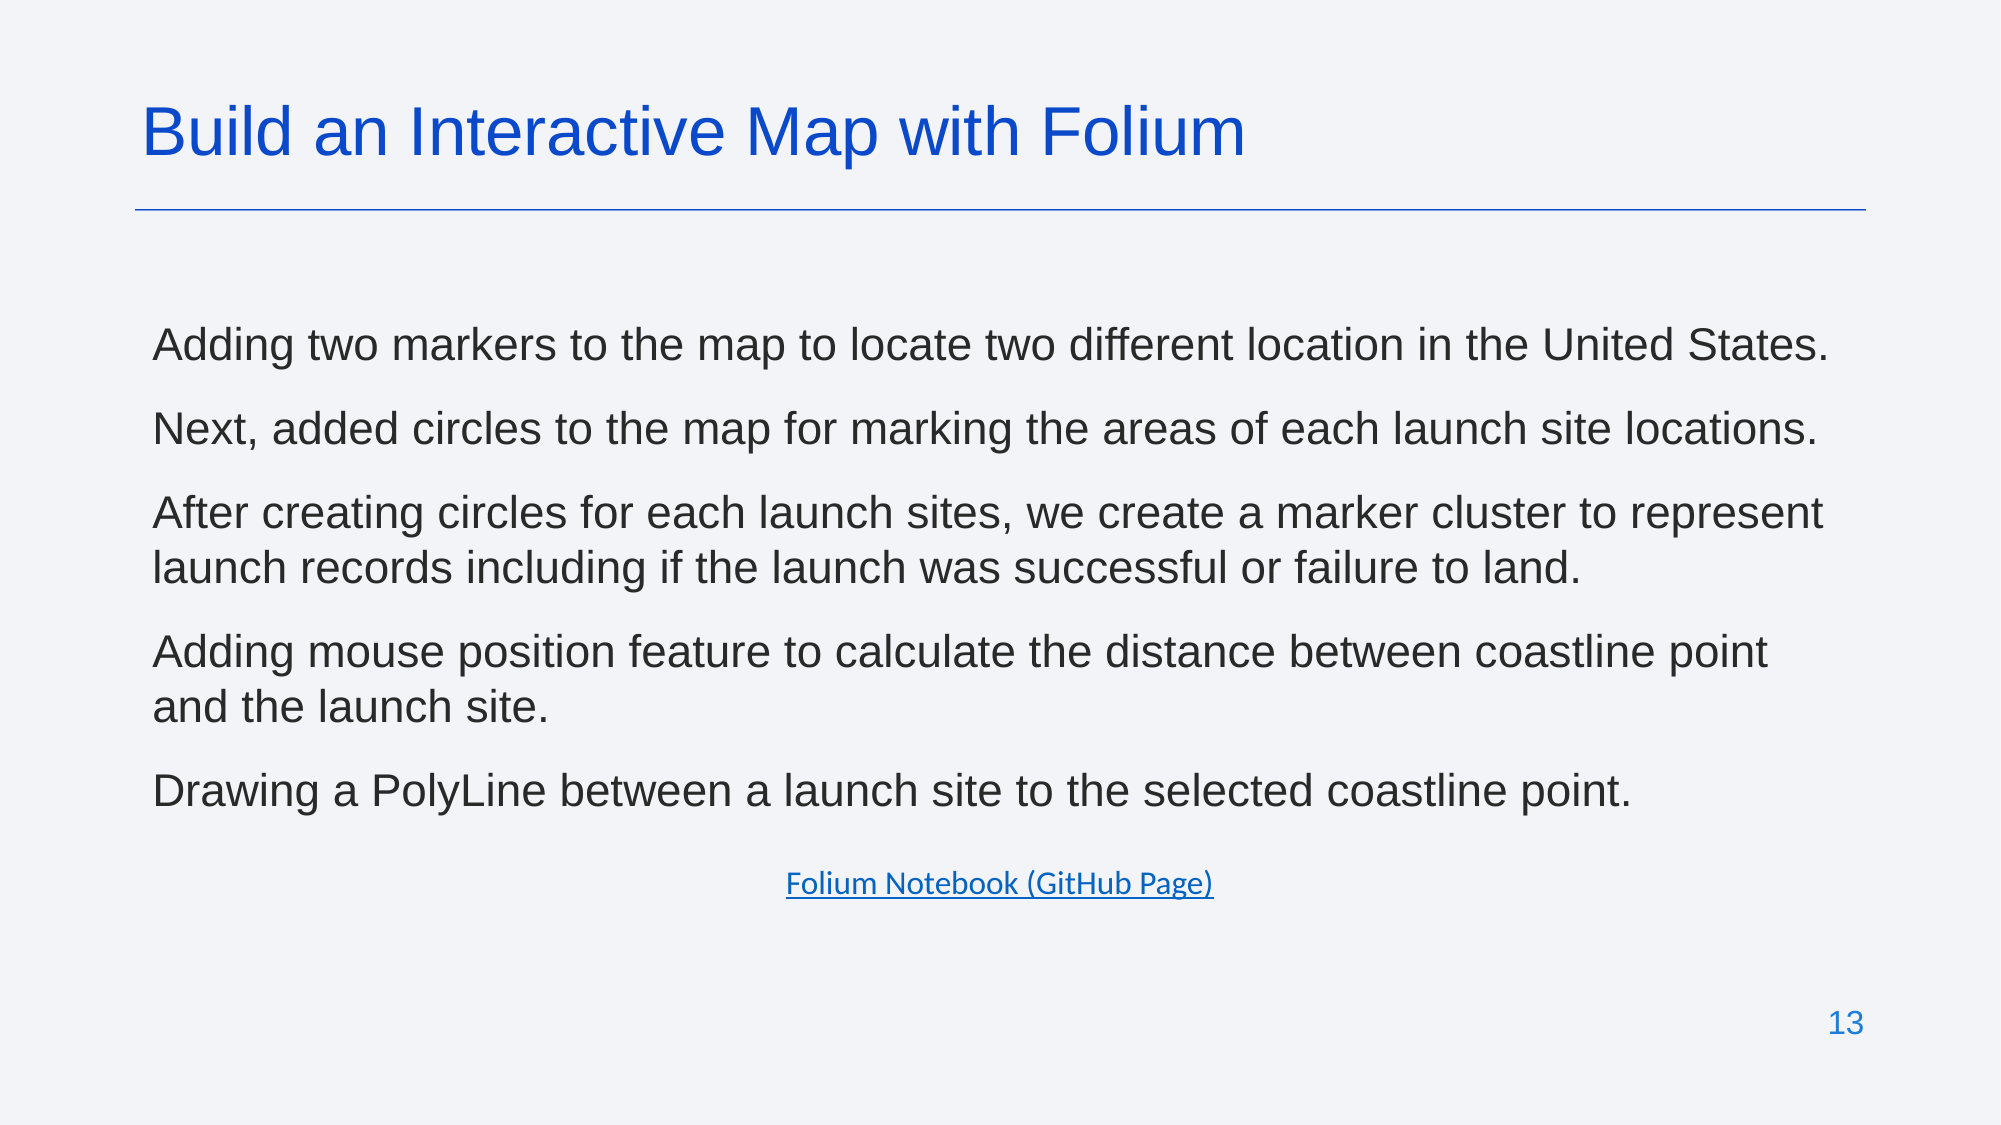

Build an Interactive Map with Folium
Adding two markers to the map to locate two different location in the United States.
Next, added circles to the map for marking the areas of each launch site locations.
After creating circles for each launch sites, we create a marker cluster to represent launch records including if the launch was successful or failure to land.
Adding mouse position feature to calculate the distance between coastline point and the launch site.
Drawing a PolyLine between a launch site to the selected coastline point.

Folium Notebook (GitHub Page)

13